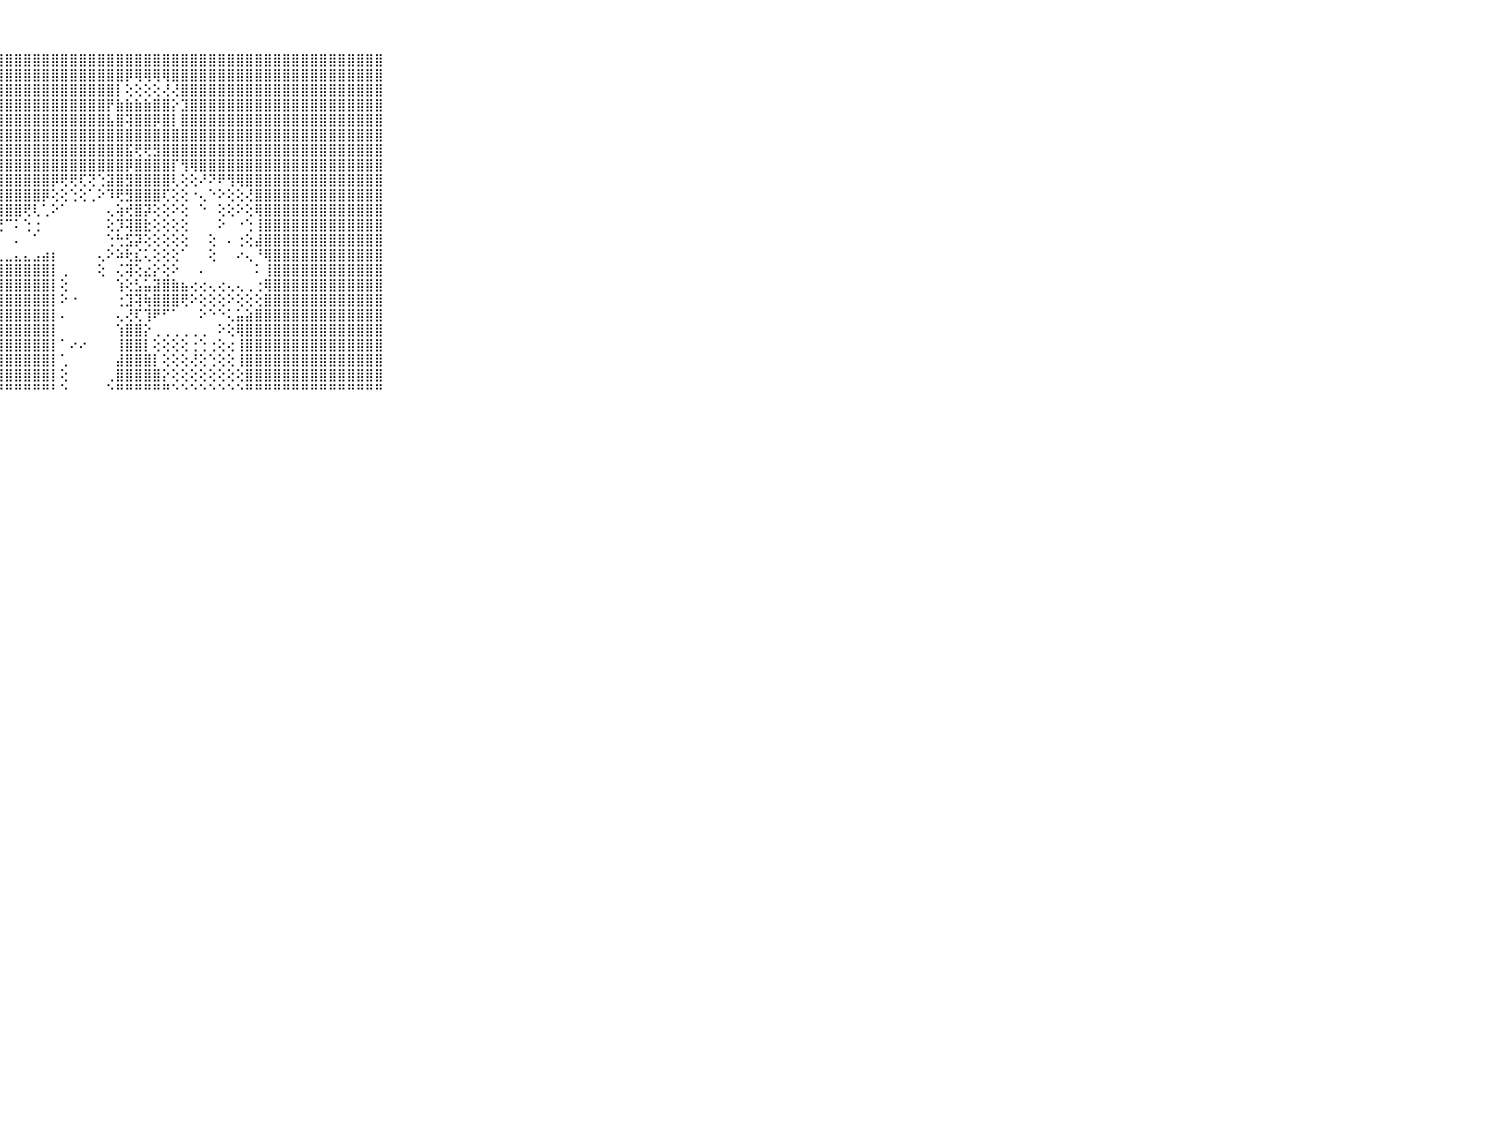

⠀⠀⠀⠀⠀⠀⠀⠀⠀⠀⠀⣿⣿⣿⣿⣿⣿⣿⣿⣿⣿⣿⣿⣿⣿⣿⣿⣿⣿⣿⣿⣿⣿⣿⣿⣿⣿⣿⣿⣿⣿⣿⣿⣿⣿⣿⣿⣿⣿⣿⣿⣿⣿⣿⣿⣿⣿⣿⣿⣿⣿⣿⣿⣿⣿⣿⣿⣿⣿⠀⠀⠀⠀⠀⠀⠀⠀⠀⠀⠀⠀
⠀⠀⠀⠀⠀⠀⠀⠀⠀⠀⠀⣿⣿⣿⣿⣿⣿⣿⣿⣿⣿⣿⣿⣿⣿⣿⣿⣿⣿⣿⣿⣿⣿⣿⣿⣿⣿⣿⣿⣿⣿⡿⢿⢿⢿⢿⣿⣿⣿⣿⣿⣿⣿⣿⣿⣿⣿⣿⣿⣿⣿⣿⣿⣿⣿⣿⣿⣿⣿⠀⠀⠀⠀⠀⠀⠀⠀⠀⠀⠀⠀
⠀⠀⠀⠀⠀⠀⠀⠀⠀⠀⠀⣿⣿⣿⣿⣿⣿⣿⣿⣿⣿⣿⣿⣿⣿⣿⣿⣿⣿⣿⣿⣿⣿⣿⣿⣿⣿⣿⣿⣿⡇⢕⢕⢕⢕⢜⢜⣿⣿⣿⣿⣿⣿⣿⣿⣿⣿⣿⣿⣿⣿⣿⣿⣿⣿⣿⣿⣿⣿⠀⠀⠀⠀⠀⠀⠀⠀⠀⠀⠀⠀
⠀⠀⠀⠀⠀⠀⠀⠀⠀⠀⠀⣿⣿⣿⣿⣿⣿⣿⣿⣿⣿⣿⣿⣿⣿⣿⣿⣿⣿⣿⣿⣿⣿⣿⣿⣿⣿⣿⣿⡟⣷⣷⣷⣷⣿⣿⡕⣹⣿⣿⣿⣿⣿⣿⣿⣿⣿⣿⣿⣿⣿⣿⣿⣿⣿⣿⣿⣿⣿⠀⠀⠀⠀⠀⠀⠀⠀⠀⠀⠀⠀
⠀⠀⠀⠀⠀⠀⠀⠀⠀⠀⠀⣿⣿⣿⣿⣿⣿⣿⣿⣿⣿⣿⣿⣿⣿⣿⣿⣿⣿⣿⣿⣿⣿⣿⣿⣿⣿⣿⣿⣧⣿⢽⣿⣿⡿⣿⡇⣿⣿⣿⣿⣿⣿⣿⣿⣿⣿⣿⣿⣿⣿⣿⣿⣿⣿⣿⣿⣿⣿⠀⠀⠀⠀⠀⠀⠀⠀⠀⠀⠀⠀
⠀⠀⠀⠀⠀⠀⠀⠀⠀⠀⠀⣿⣿⣿⣿⣿⣿⣿⣿⣿⣿⣿⣿⣿⣿⣿⣿⣿⣿⣿⣿⣿⣿⣿⣿⣿⣿⣿⣿⣿⣿⣿⣿⣿⣿⣿⣿⣿⣿⣿⣿⣿⣿⣿⣿⣿⣿⣿⣿⣿⣿⣿⣿⣿⣿⣿⣿⣿⣿⠀⠀⠀⠀⠀⠀⠀⠀⠀⠀⠀⠀
⠀⠀⠀⠀⠀⠀⠀⠀⠀⠀⠀⣿⣿⣿⣿⣿⣿⣿⣿⣿⣿⣿⣿⣿⣿⣿⣿⣿⣿⣿⣿⣿⣿⣿⣿⣿⣿⣿⣿⣿⣿⣯⢟⢟⣻⣿⣿⣿⣿⣿⣿⣿⣿⣿⣿⣿⣿⣿⣿⣿⣿⣿⣿⣿⣿⣿⣿⣿⣿⠀⠀⠀⠀⠀⠀⠀⠀⠀⠀⠀⠀
⠀⠀⠀⠀⠀⠀⠀⠀⠀⠀⠀⣿⣿⣿⣿⣿⣿⣿⣿⣿⣿⣿⣿⣿⣿⣿⣿⣿⣿⣿⣿⣿⣿⣿⣿⣿⣿⣿⣿⣿⣿⡿⣿⣿⣿⣿⡏⢻⢿⣿⣿⣿⣿⣿⣿⣿⣿⣿⣿⣿⣿⣿⣿⣿⣿⣿⣿⣿⣿⠀⠀⠀⠀⠀⠀⠀⠀⠀⠀⠀⠀
⠀⠀⠀⠀⠀⠀⠀⠀⠀⠀⠀⣿⣿⣿⣿⣿⣿⣿⣿⣿⣿⣿⣿⣿⣿⣿⣿⣿⣿⣿⣿⣿⣿⡿⢟⢟⢏⢝⢑⣽⣿⣻⣿⣿⣿⣿⢇⢕⢕⠜⠝⠟⢻⢿⣿⣿⣿⣿⣿⣿⣿⣿⣿⣿⣿⣿⣿⣿⣿⠀⠀⠀⠀⠀⠀⠀⠀⠀⠀⠀⠀
⠀⠀⠀⠀⠀⠀⠀⠀⠀⠀⠀⣿⣿⣿⣿⣿⣿⣿⣿⣿⣿⣿⡿⢻⣿⣿⣿⣿⣿⣿⣿⣿⡿⢕⢕⢑⢕⢁⠕⠹⢟⣻⣿⣿⣿⢏⢕⢕⠐⢄⠑⠕⢕⢕⢜⣿⣿⣿⣿⣿⣿⣿⣿⣿⣿⣿⣿⣿⣿⠀⠀⠀⠀⠀⠀⠀⠀⠀⠀⠀⠀
⠀⠀⠀⠀⠀⠀⠀⠀⠀⠀⠀⣿⣿⣿⣿⣿⣿⣿⣿⡟⢁⢘⢕⠕⢜⢟⢿⣿⣿⣿⢟⢇⢁⠕⠁⠀⠀⠀⠀⢄⢵⢞⣿⡽⢕⢕⠕⢕⠀⠑⠀⢕⢕⠕⢕⢿⣿⣿⣿⣿⣿⣿⣿⣿⣿⣿⣿⣿⣿⠀⠀⠀⠀⠀⠀⠀⠀⠀⠀⠀⠀
⠀⠀⠀⠀⠀⠀⠀⠀⠀⠀⠀⣿⣿⣿⣿⣿⣿⣿⣿⣿⣧⡕⠁⠀⠁⢅⠕⢝⠉⠅⢑⢐⠀⠀⠀⠀⠀⠀⠀⢕⡹⢽⣿⣗⢕⢕⢕⢕⠀⠀⠀⠕⠀⠐⢑⢸⣿⣿⣿⣿⣿⣿⣿⣿⣿⣿⣿⣿⣿⠀⠀⠀⠀⠀⠀⠀⠀⠀⠀⠀⠀
⠀⠀⠀⠀⠀⠀⠀⠀⠀⠀⠀⣿⣿⣿⣿⣿⣿⣿⣿⣿⣿⣿⣧⡀⢐⠑⠀⠅⠀⠄⠀⠁⠀⠀⠀⠀⠀⠀⠀⢑⢓⣫⡽⢕⢕⢕⢕⢕⠀⠀⢕⠀⠄⢐⢕⣼⣿⣿⣿⣿⣿⣿⣿⣿⣿⣿⣿⣿⣿⠀⠀⠀⠀⠀⠀⠀⠀⠀⠀⠀⠀
⠀⠀⠀⠀⠀⠀⠀⠀⠀⠀⠀⣿⣿⣿⣿⣿⣿⣿⣿⣿⣿⣿⣿⣿⣧⣄⣀⣅⣀⣄⣄⣠⣴⡆⠀⠀⠀⠀⢄⠕⠵⢗⣎⢅⢕⢕⢕⠁⠀⠀⢕⠀⠀⠔⢄⠘⢿⣿⣿⣿⣿⣿⣿⣿⣿⣿⣿⣿⣿⠀⠀⠀⠀⠀⠀⠀⠀⠀⠀⠀⠀
⠀⠀⠀⠀⠀⠀⠀⠀⠀⠀⠀⣿⣿⣿⣿⣿⣿⣿⣿⣿⣿⣿⣿⣿⣿⣿⣿⣿⣿⣿⣿⣿⣿⡇⢀⠀⠀⠀⢕⠀⢌⢽⢕⣔⡕⢕⠕⠀⠀⠄⠀⠀⠀⠀⠀⠅⢸⣿⣿⣿⣿⣿⣿⣿⣿⣿⣿⣿⣿⠀⠀⠀⠀⠀⠀⠀⠀⠀⠀⠀⠀
⠀⠀⠀⠀⠀⠀⠀⠀⠀⠀⠀⣿⣿⣿⣿⣿⣿⣿⣿⣿⣿⣿⣿⣿⣿⣿⣿⣿⣿⣿⣿⣿⣿⡇⢕⠀⠀⠀⠀⠀⢱⢕⣣⣥⣽⣿⣷⣦⢔⢔⢄⢔⢄⢄⢀⢐⢿⣿⣿⣿⣿⣿⣿⣿⣿⣿⣿⣿⣿⠀⠀⠀⠀⠀⠀⠀⠀⠀⠀⠀⠀
⠀⠀⠀⠀⠀⠀⠀⠀⠀⠀⠀⣿⣿⣿⣿⣿⣿⣿⣿⣿⣿⣿⣿⣿⣿⣿⣿⣿⣿⣿⣿⣿⣿⡇⠕⠐⠀⠀⠀⠀⢐⣹⢽⢷⣿⣿⣿⢟⠕⢕⢕⢕⠕⢕⢕⢕⣿⣿⣿⣿⣿⣿⣿⣿⣿⣿⣿⣿⣿⠀⠀⠀⠀⠀⠀⠀⠀⠀⠀⠀⠀
⠀⠀⠀⠀⠀⠀⠀⠀⠀⠀⠀⣿⣿⣿⣿⣿⣿⣿⣿⣿⣿⣿⣿⣿⣿⣿⣿⣿⣿⣿⣿⣿⣿⡇⠄⠀⠀⠀⠀⠀⢄⢜⢏⢹⠟⠋⠁⠀⠀⠕⠑⠑⢅⣥⣵⣿⣿⣿⣿⣿⣿⣿⣿⣿⣿⣿⣿⣿⣿⠀⠀⠀⠀⠀⠀⠀⠀⠀⠀⠀⠀
⠀⠀⠀⠀⠀⠀⠀⠀⠀⠀⠀⣿⣿⣿⣿⣿⣿⣿⣿⣿⣿⣿⣿⣿⣿⣿⣿⣿⣿⣿⣿⣿⣿⡇⠀⠀⠀⠀⠀⠀⢱⣿⣿⡕⢀⢀⢀⢀⢀⢀⠀⠕⢕⢿⣿⣿⣿⣿⣿⣿⣿⣿⣿⣿⣿⣿⣿⣿⣿⠀⠀⠀⠀⠀⠀⠀⠀⠀⠀⠀⠀
⠀⠀⠀⠀⠀⠀⠀⠀⠀⠀⠀⣿⣿⣿⣿⣿⣿⣿⣿⣿⣿⣿⣿⣿⣿⣿⣿⣿⣿⣿⣿⣿⣿⡇⠁⠔⠔⠀⠀⠀⢸⣿⣿⡇⢕⢕⢕⢕⢐⢑⢐⢕⢔⢸⣿⣿⣿⣿⣿⣿⣿⣿⣿⣿⣿⣿⣿⣿⣿⠀⠀⠀⠀⠀⠀⠀⠀⠀⠀⠀⠀
⠀⠀⠀⠀⠀⠀⠀⠀⠀⠀⠀⣿⣿⣿⣿⣿⣿⣿⣿⣿⣿⣿⣿⣿⣿⣿⣿⣿⣿⣿⣿⣿⣿⡇⢁⠀⠀⠀⠀⠀⣼⣿⣿⣿⡇⢕⢕⢕⢜⢕⢑⢕⢕⢸⣿⣿⣿⣿⣿⣿⣿⣿⣿⣿⣿⣿⣿⣿⣿⠀⠀⠀⠀⠀⠀⠀⠀⠀⠀⠀⠀
⠀⠀⠀⠀⠀⠀⠀⠀⠀⠀⠀⣿⣿⣿⣿⣿⣿⣿⣿⣿⣿⣿⣿⣿⣿⣿⣿⣿⣿⣿⣿⣿⣿⡇⢕⠀⠀⠀⠀⢀⣿⣿⣿⣿⣿⡕⢕⢕⢕⢕⢕⢕⢕⢕⣿⣿⣿⣿⣿⣿⣿⣿⣿⣿⣿⣿⣿⣿⣿⠀⠀⠀⠀⠀⠀⠀⠀⠀⠀⠀⠀
⠀⠀⠀⠀⠀⠀⠀⠀⠀⠀⠀⠛⠛⠛⠛⠛⠛⠛⠛⠛⠛⠛⠛⠛⠛⠛⠛⠛⠛⠛⠛⠛⠛⠃⠑⠀⠀⠀⠀⠑⠛⠛⠛⠛⠛⠛⠑⠑⠑⠑⠑⠑⠑⠑⠛⠛⠛⠛⠛⠛⠛⠛⠛⠛⠛⠛⠛⠛⠛⠀⠀⠀⠀⠀⠀⠀⠀⠀⠀⠀⠀